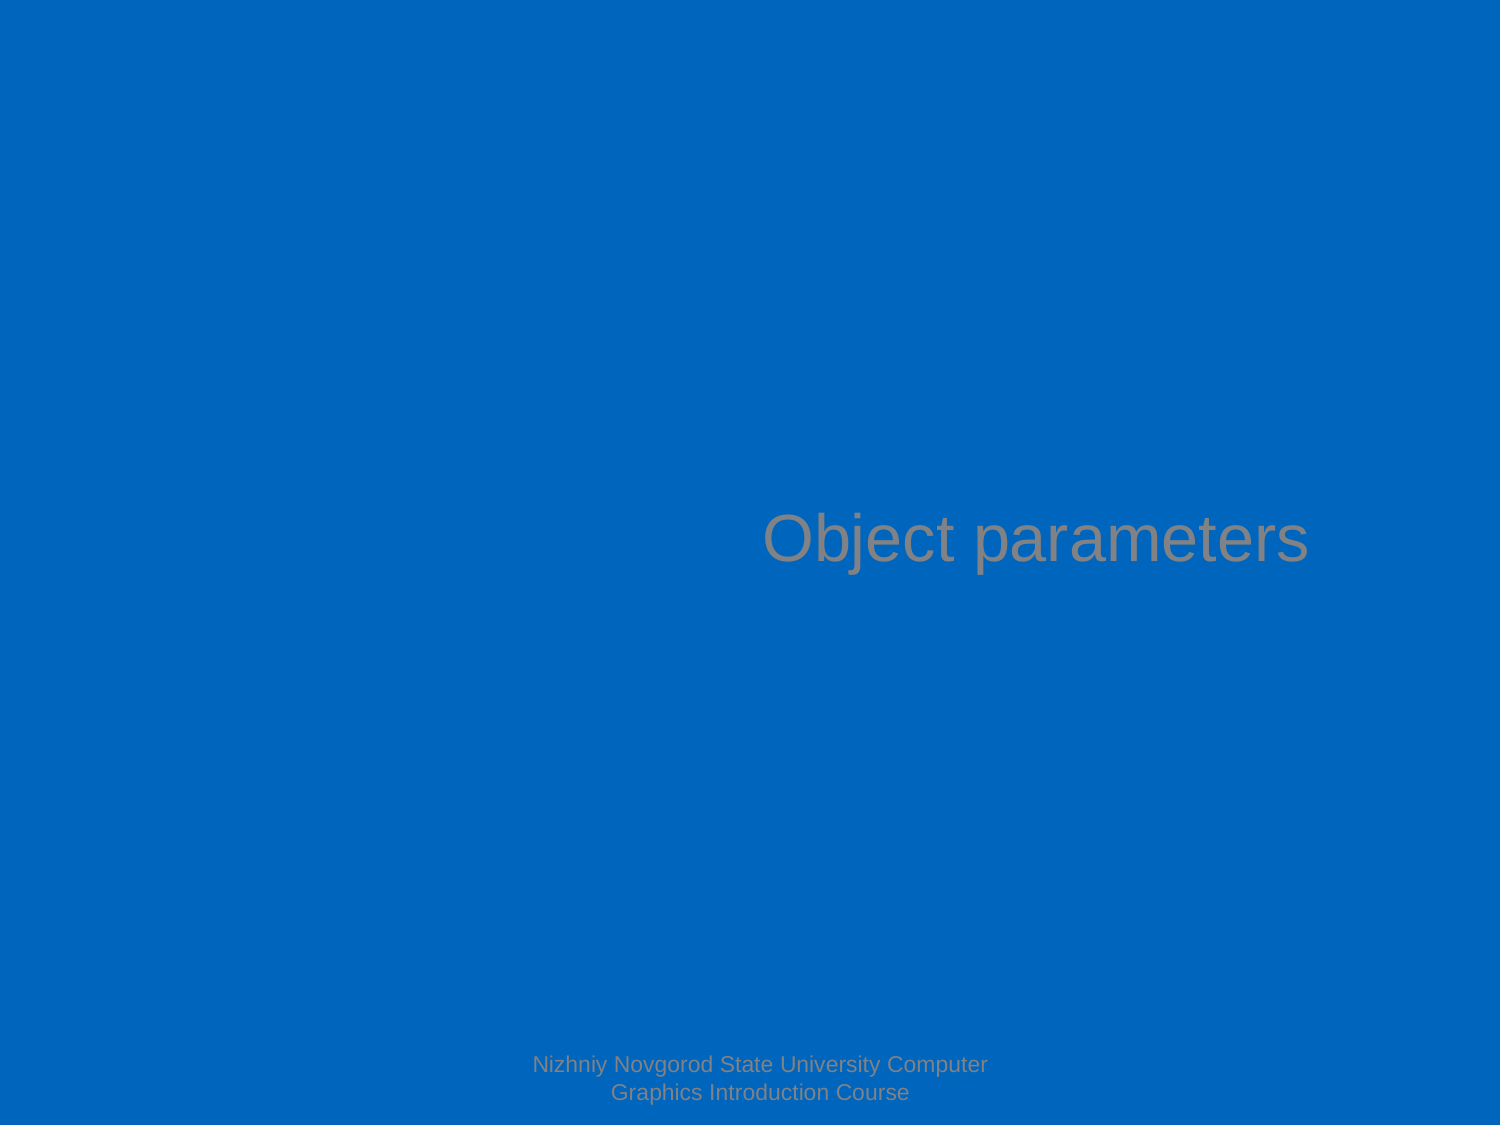

# Object parameters

205
Nizhniy Novgorod State University Computer Graphics Introduction Course